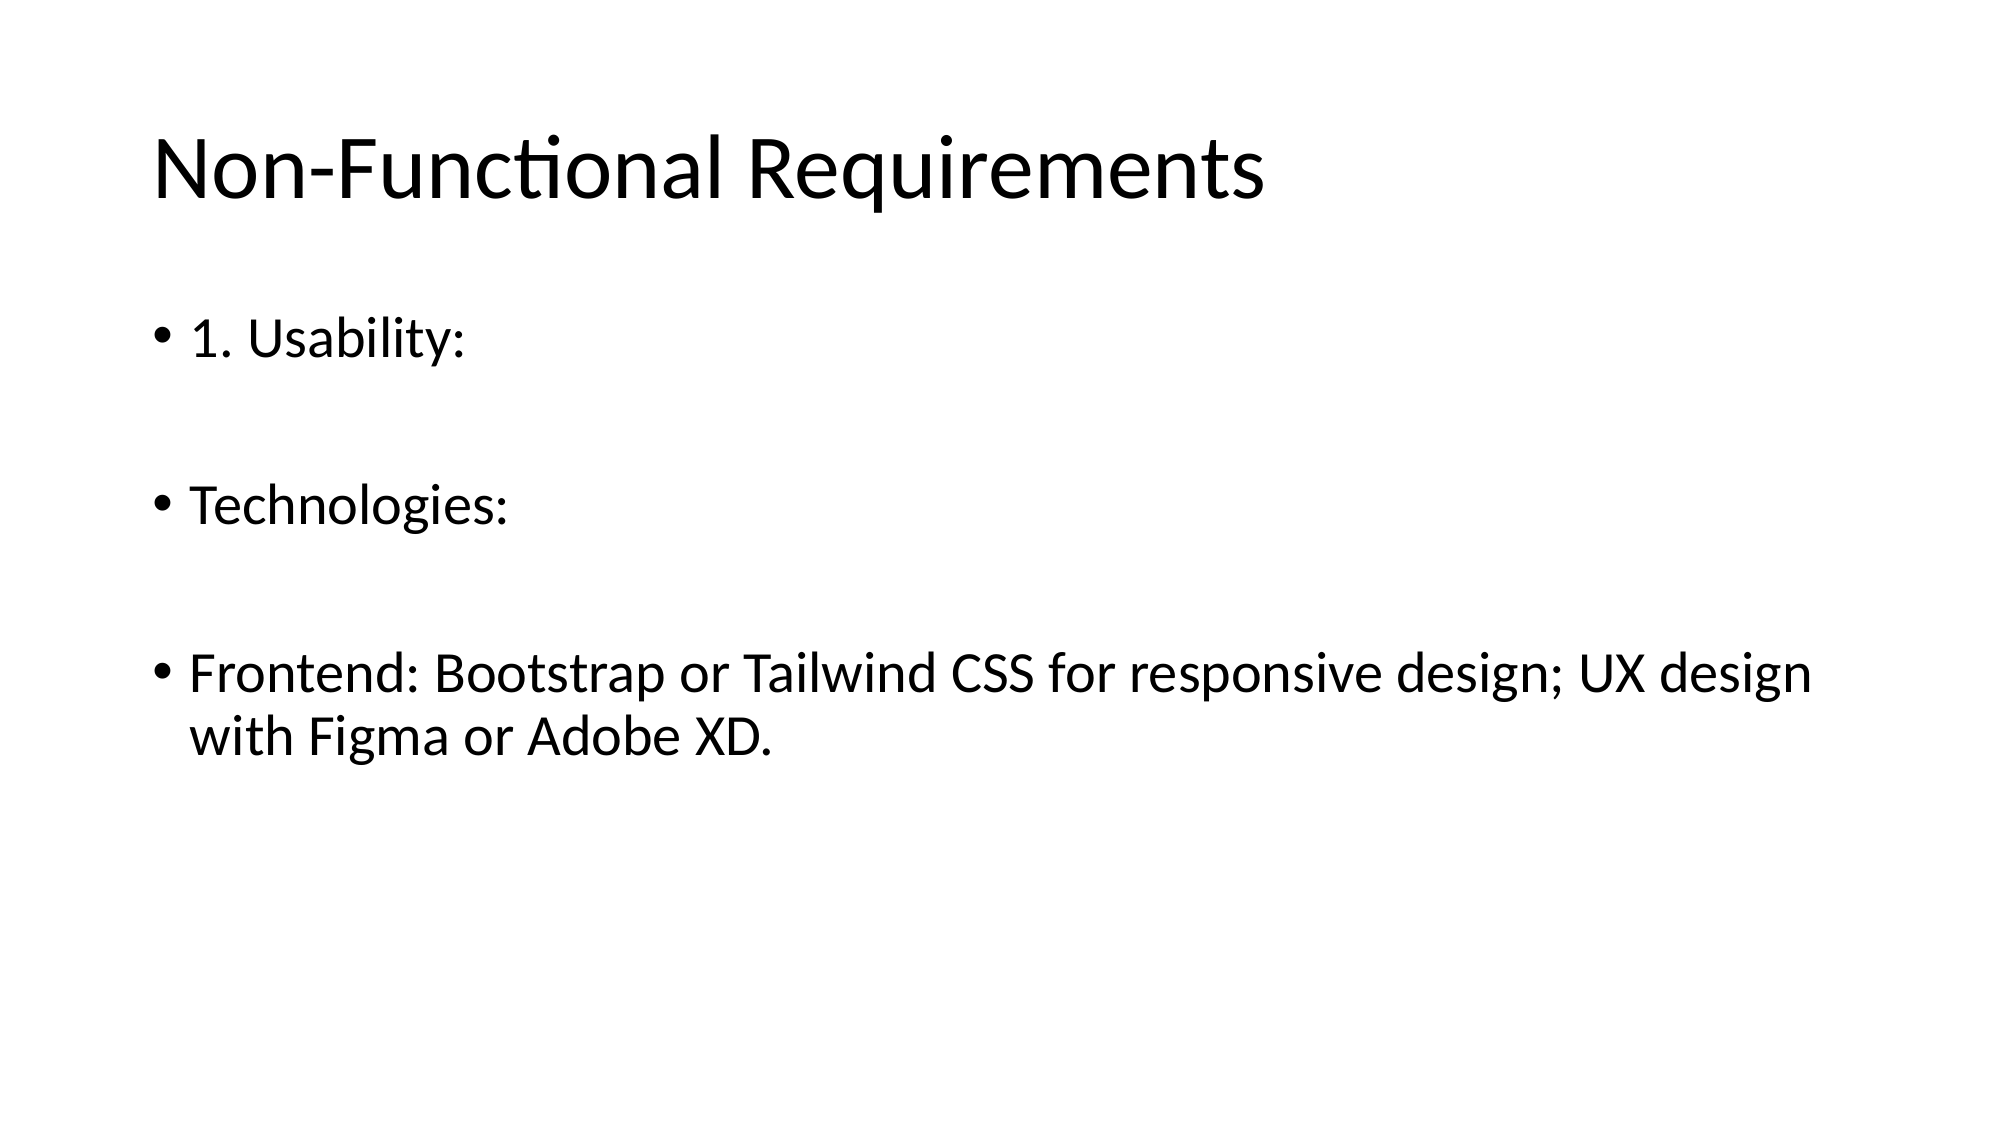

# Non-Functional Requirements
1. Usability:

Technologies:

Frontend: Bootstrap or Tailwind CSS for responsive design; UX design with Figma or Adobe XD.